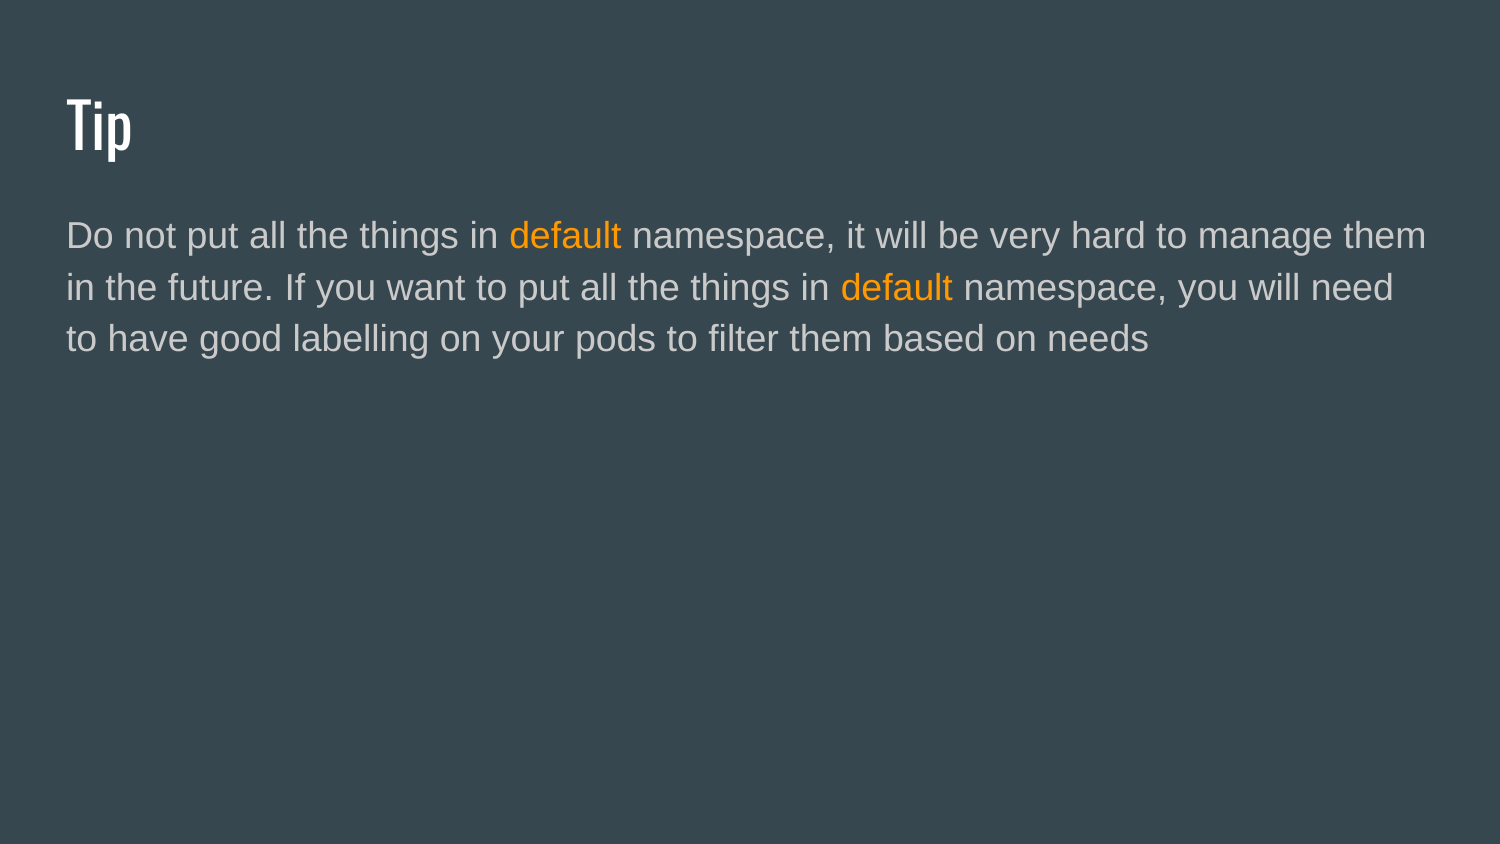

# Tip
Do not put all the things in default namespace, it will be very hard to manage them in the future. If you want to put all the things in default namespace, you will need to have good labelling on your pods to filter them based on needs